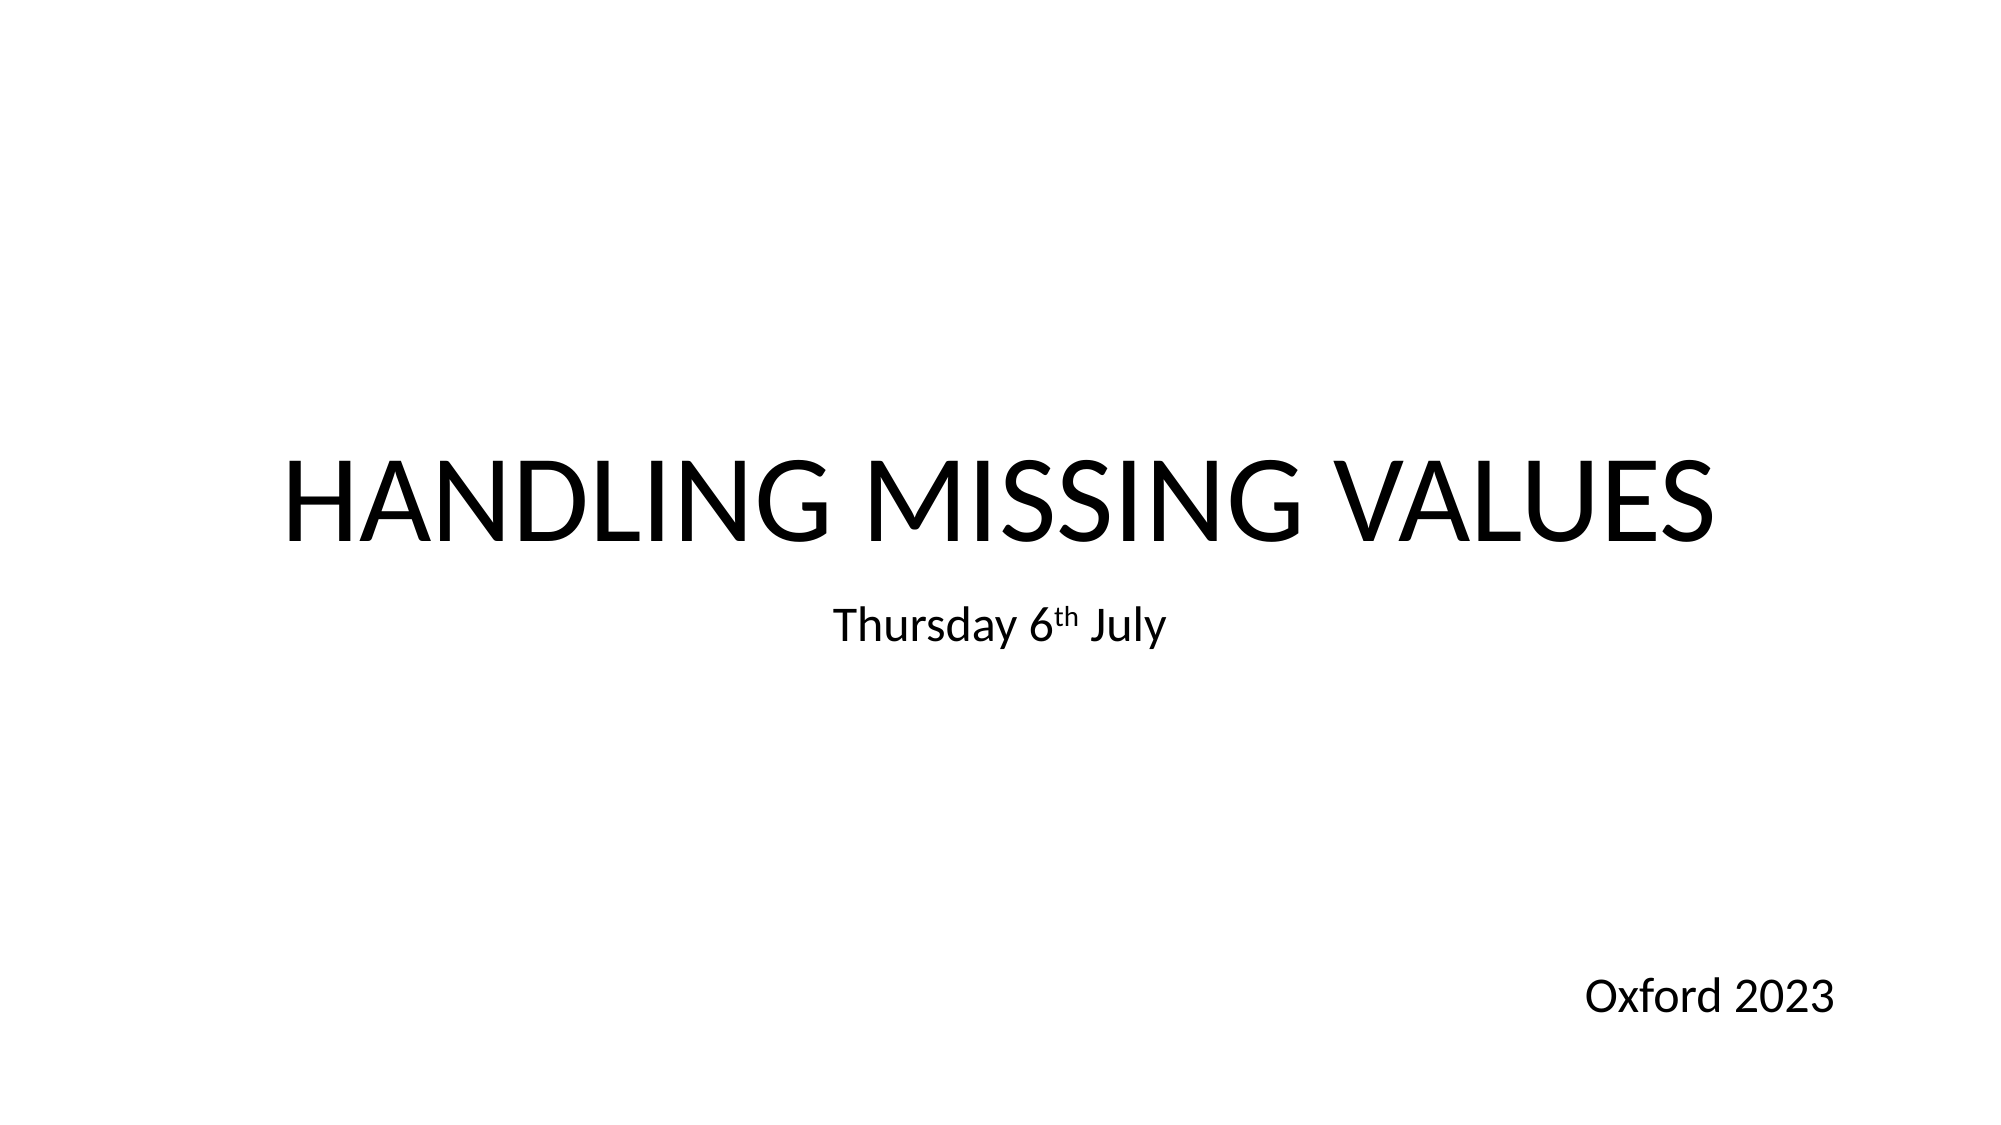

# HANDLING MISSING VALUES
Thursday 6th July
Oxford 2023